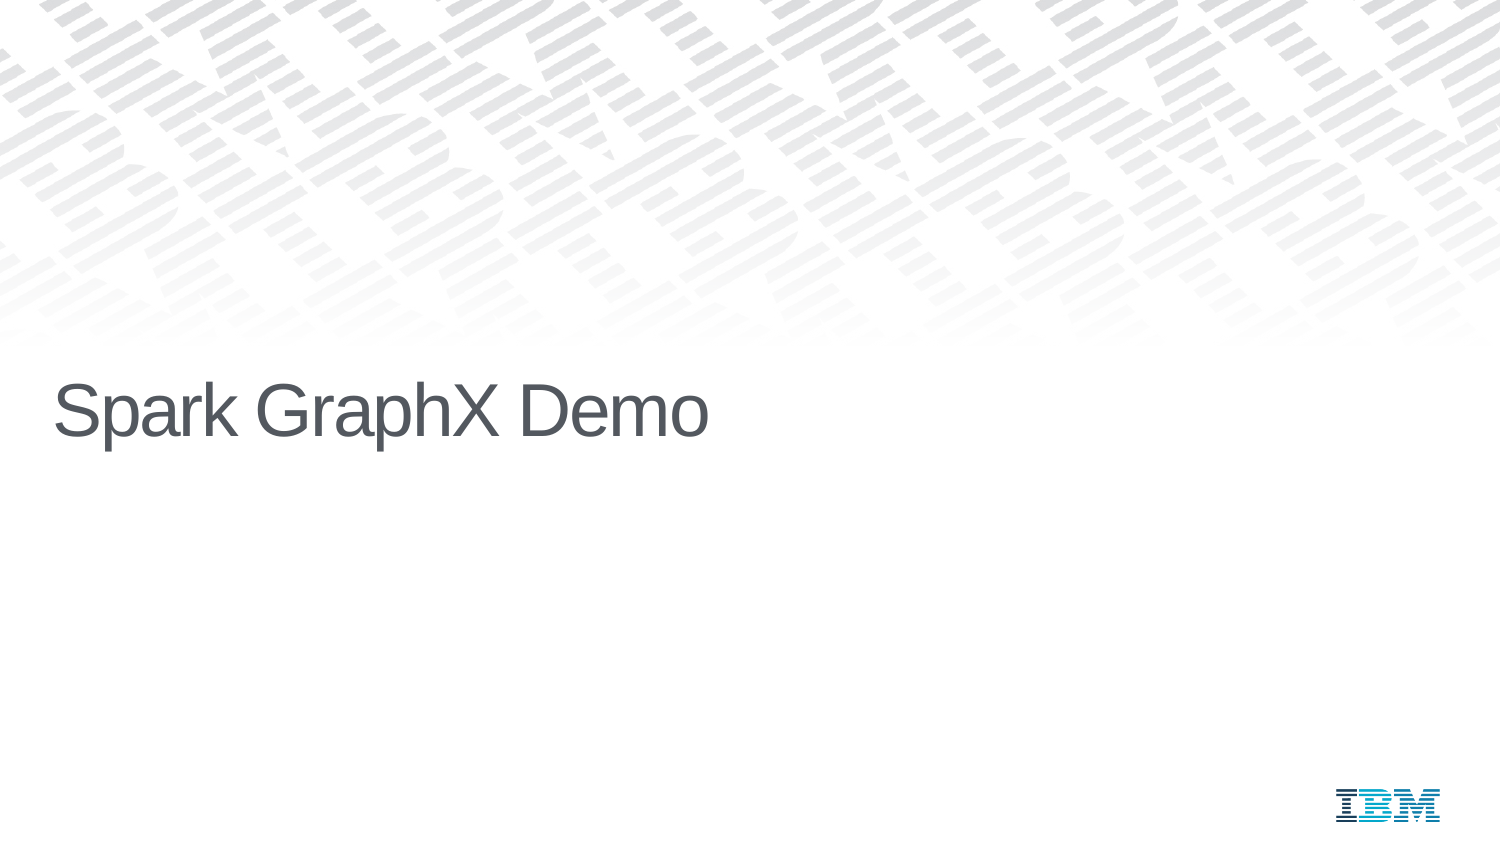

# Spark GraphX Demo
Using K-means to cluster data